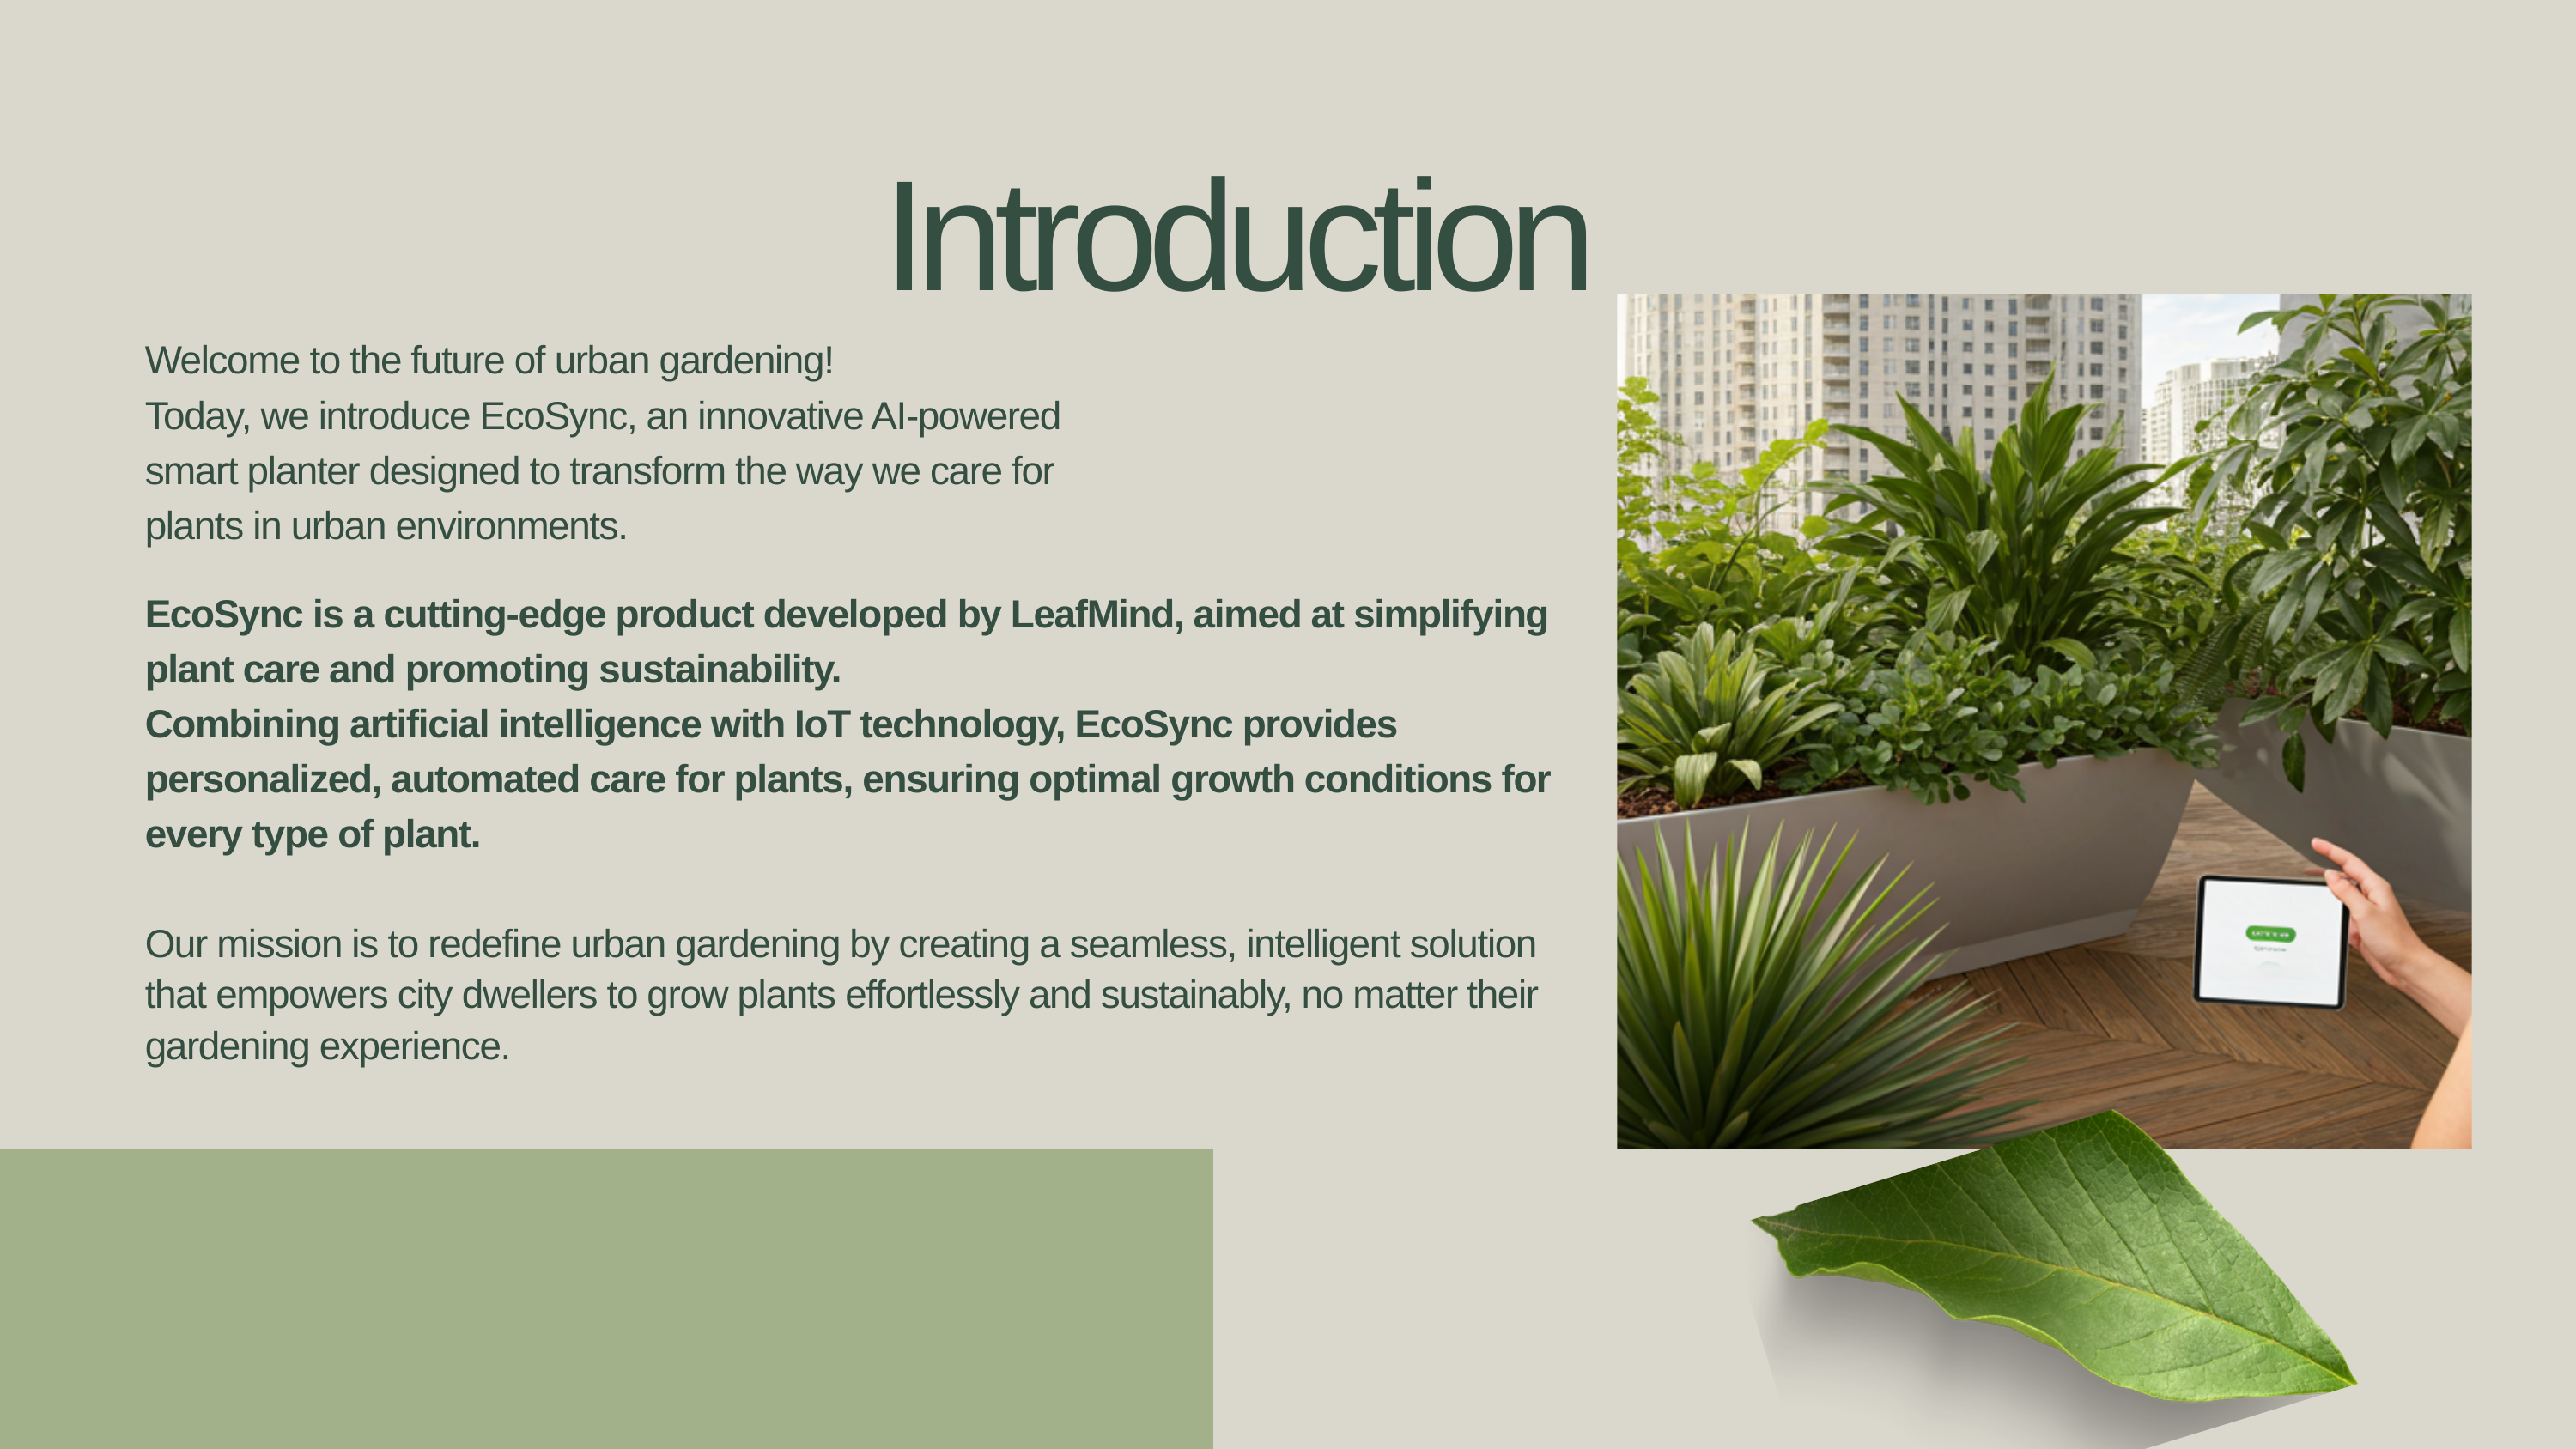

Introduction

Welcome to the future of urban gardening!
Today, we introduce EcoSync, an innovative AI-powered smart planter designed to transform the way we care for plants in urban environments.
EcoSync is a cutting-edge product developed by LeafMind, aimed at simplifying plant care and promoting sustainability.
Combining artificial intelligence with IoT technology, EcoSync provides personalized, automated care for plants, ensuring optimal growth conditions for every type of plant.
Our mission is to redefine urban gardening by creating a seamless, intelligent solution that empowers city dwellers to grow plants effortlessly and sustainably, no matter their gardening experience.